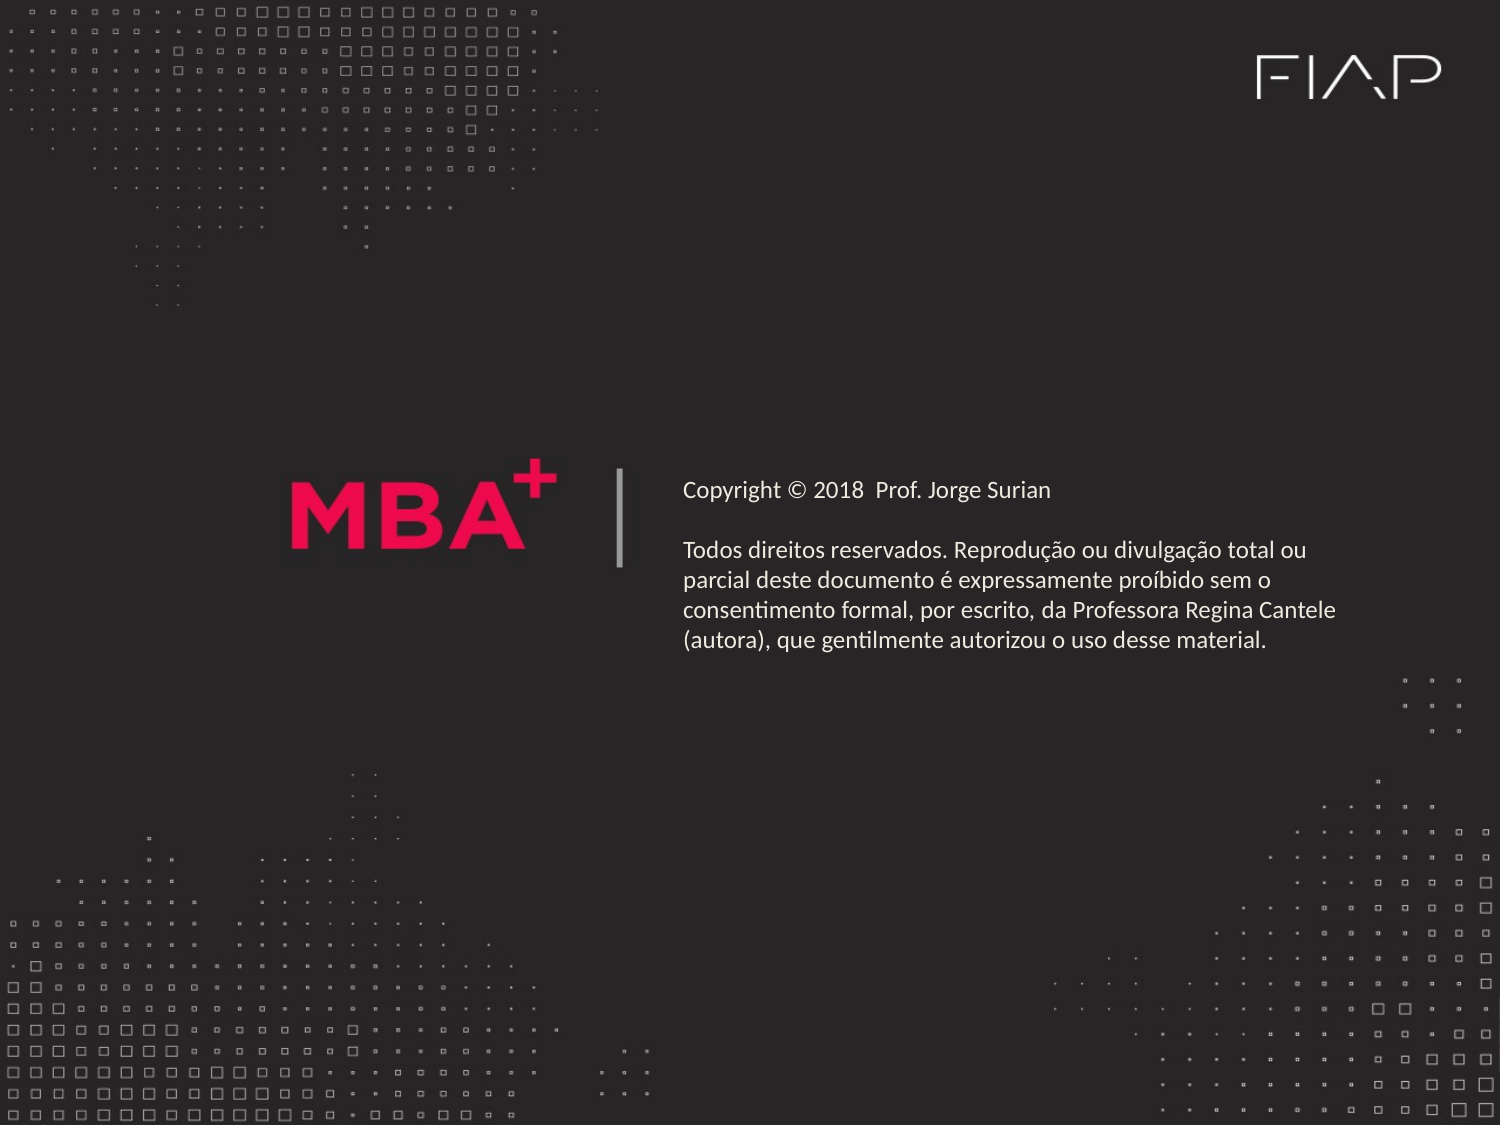

Copyright © 2018  Prof. Jorge Surian

Todos direitos reservados. Reprodução ou divulgação total ou parcial deste documento é expressamente proíbido sem o consentimento formal, por escrito, da Professora Regina Cantele (autora), que gentilmente autorizou o uso desse material.